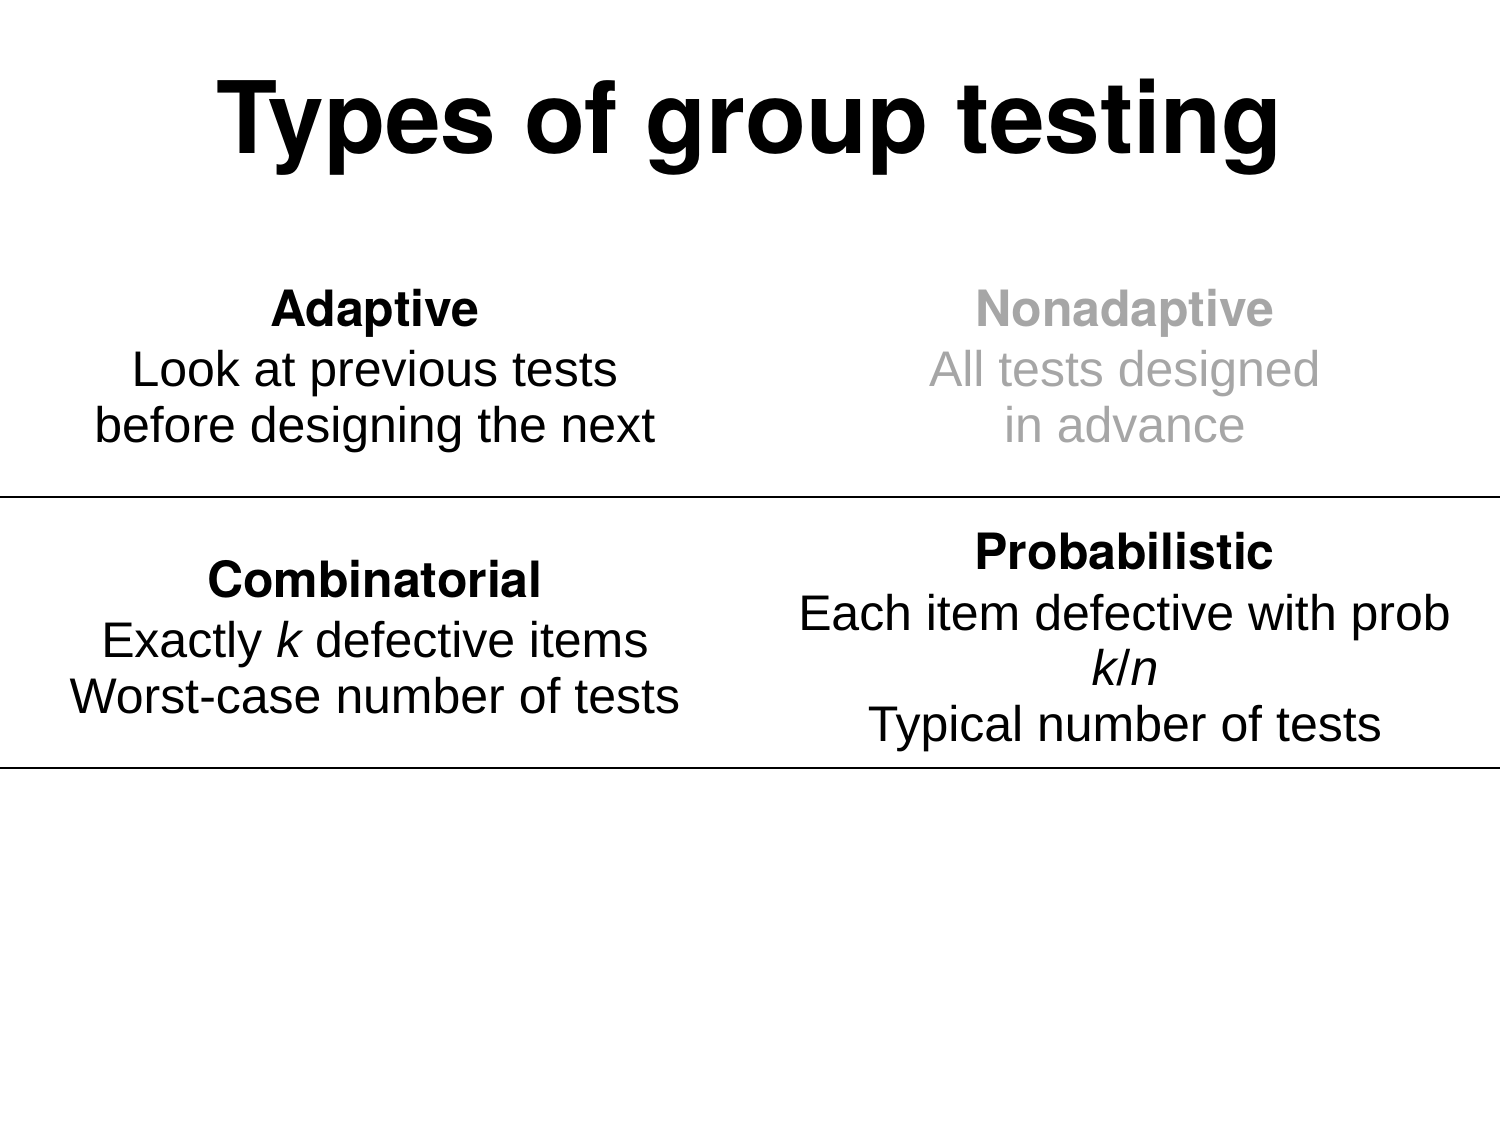

# Types of group testing
| Adaptive Look at previous tests before designing the next |  | Nonadaptive All tests designed in advance |  |
| --- | --- | --- | --- |
| Combinatorial Exactly k defective items Worst-case number of tests |  | Probabilistic Each item defective with prob k/n Typical number of tests |  |
|  |  |  |  |